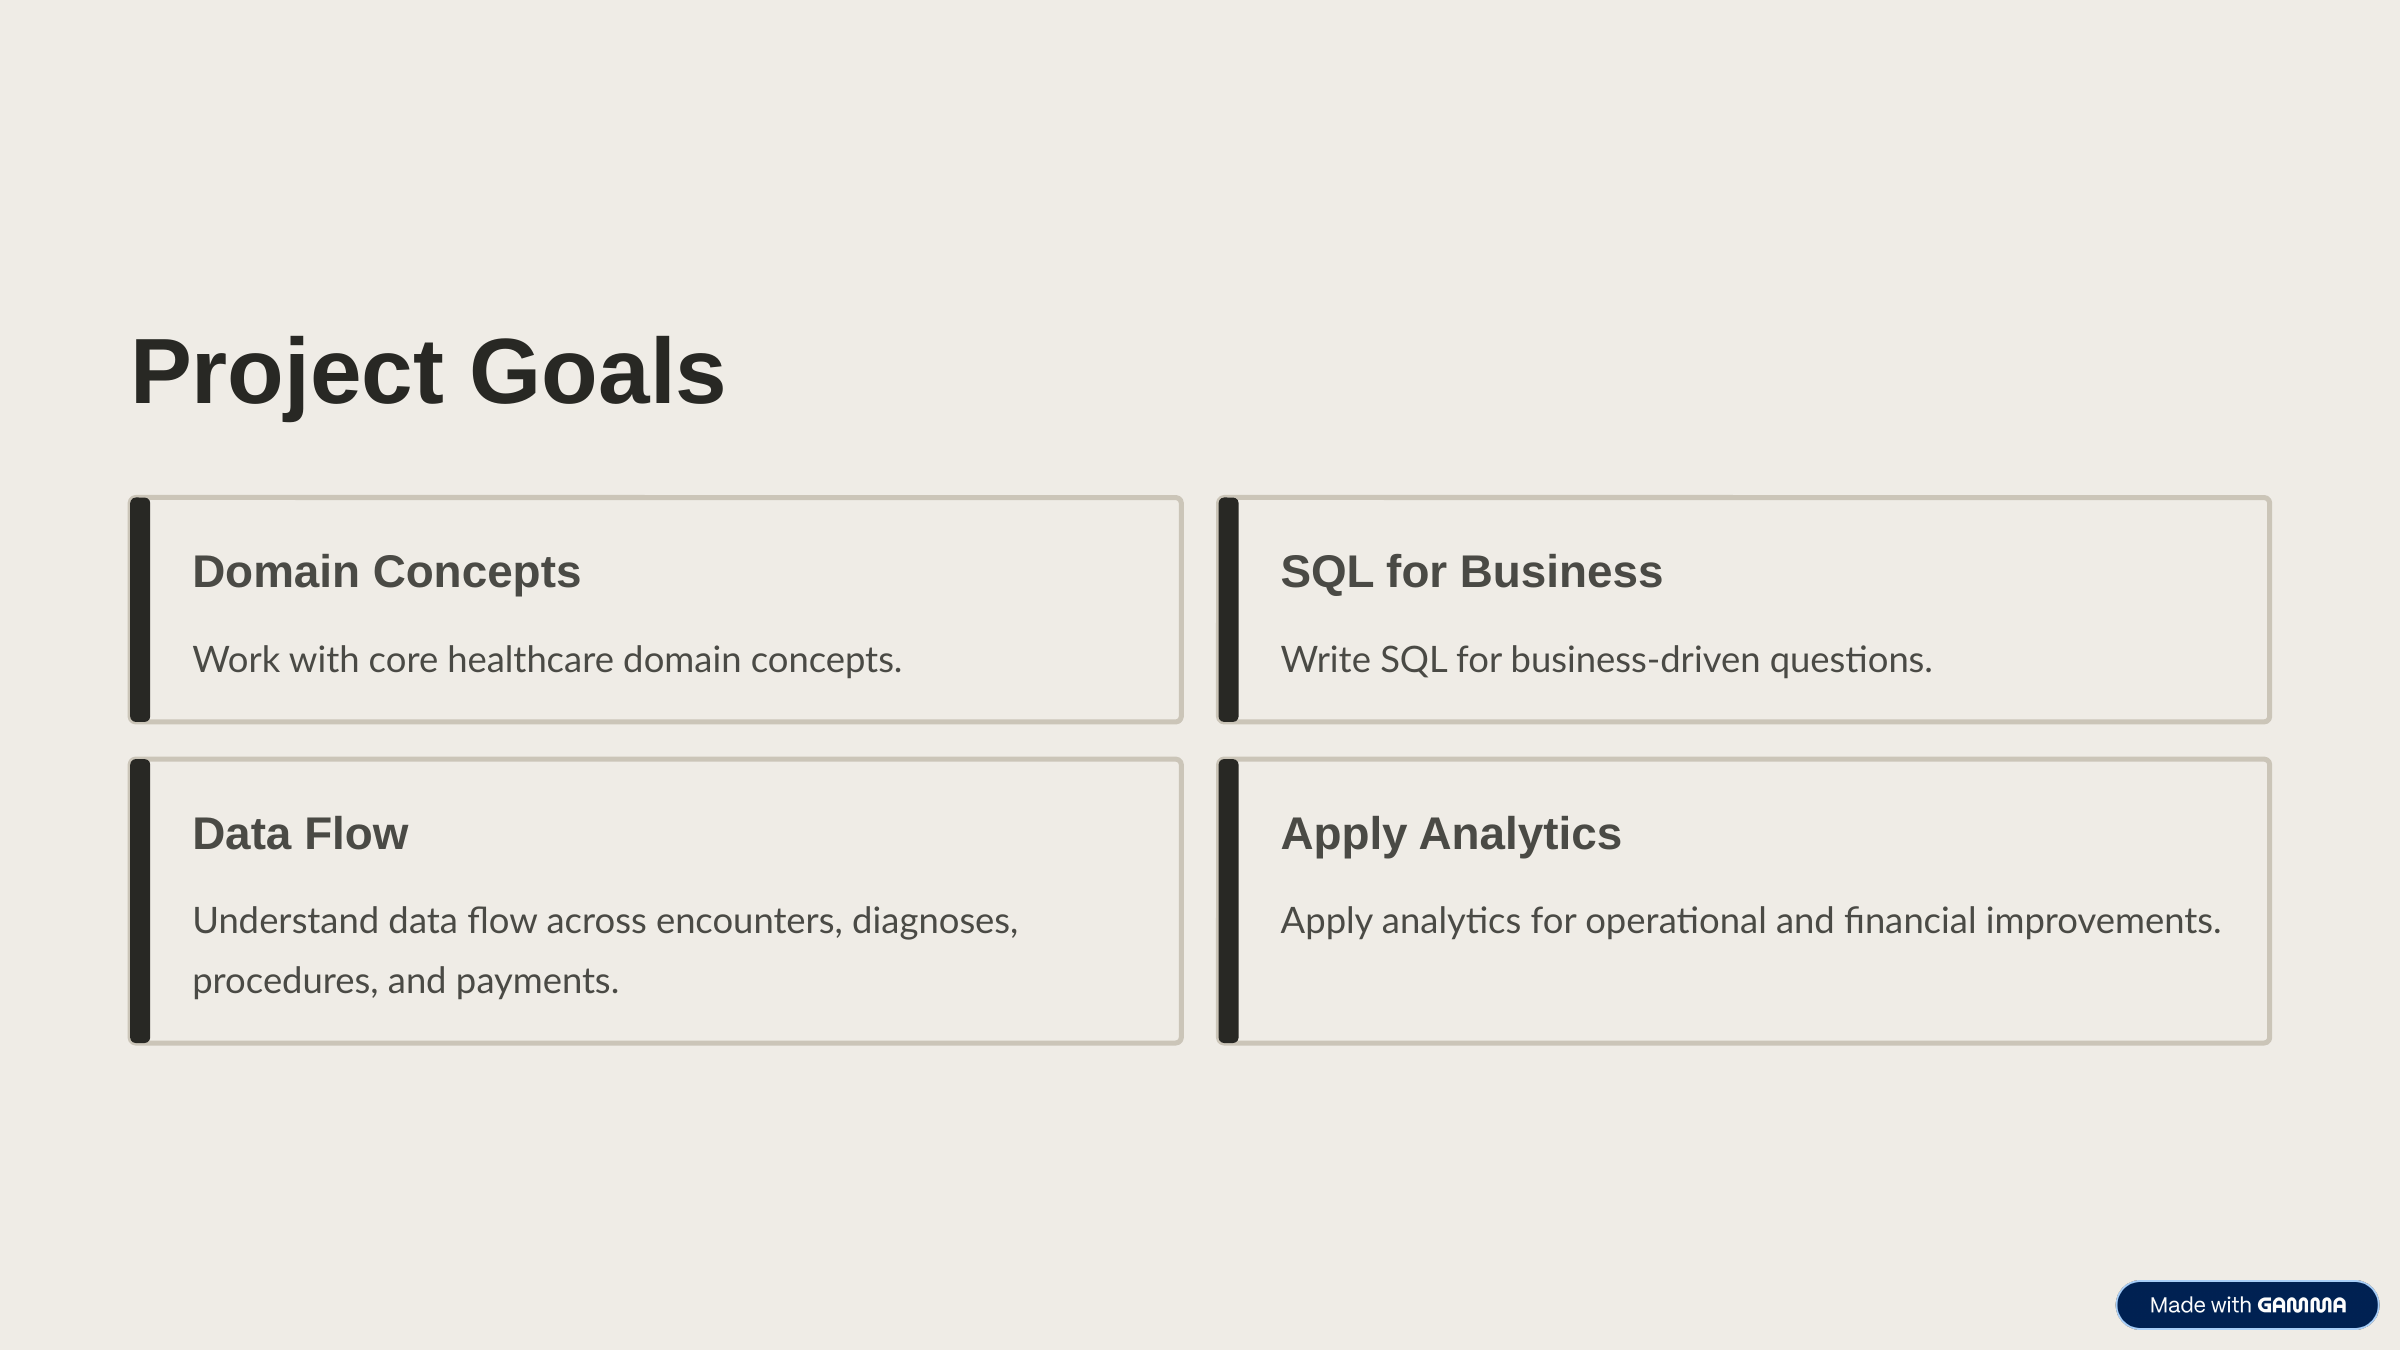

Project Goals

Domain Concepts
SQL for Business
Work with core healthcare domain concepts.
Write SQL for business-driven questions.

Data Flow
Apply Analytics
Understand data flow across encounters, diagnoses, procedures, and payments.
Apply analytics for operational and financial improvements.